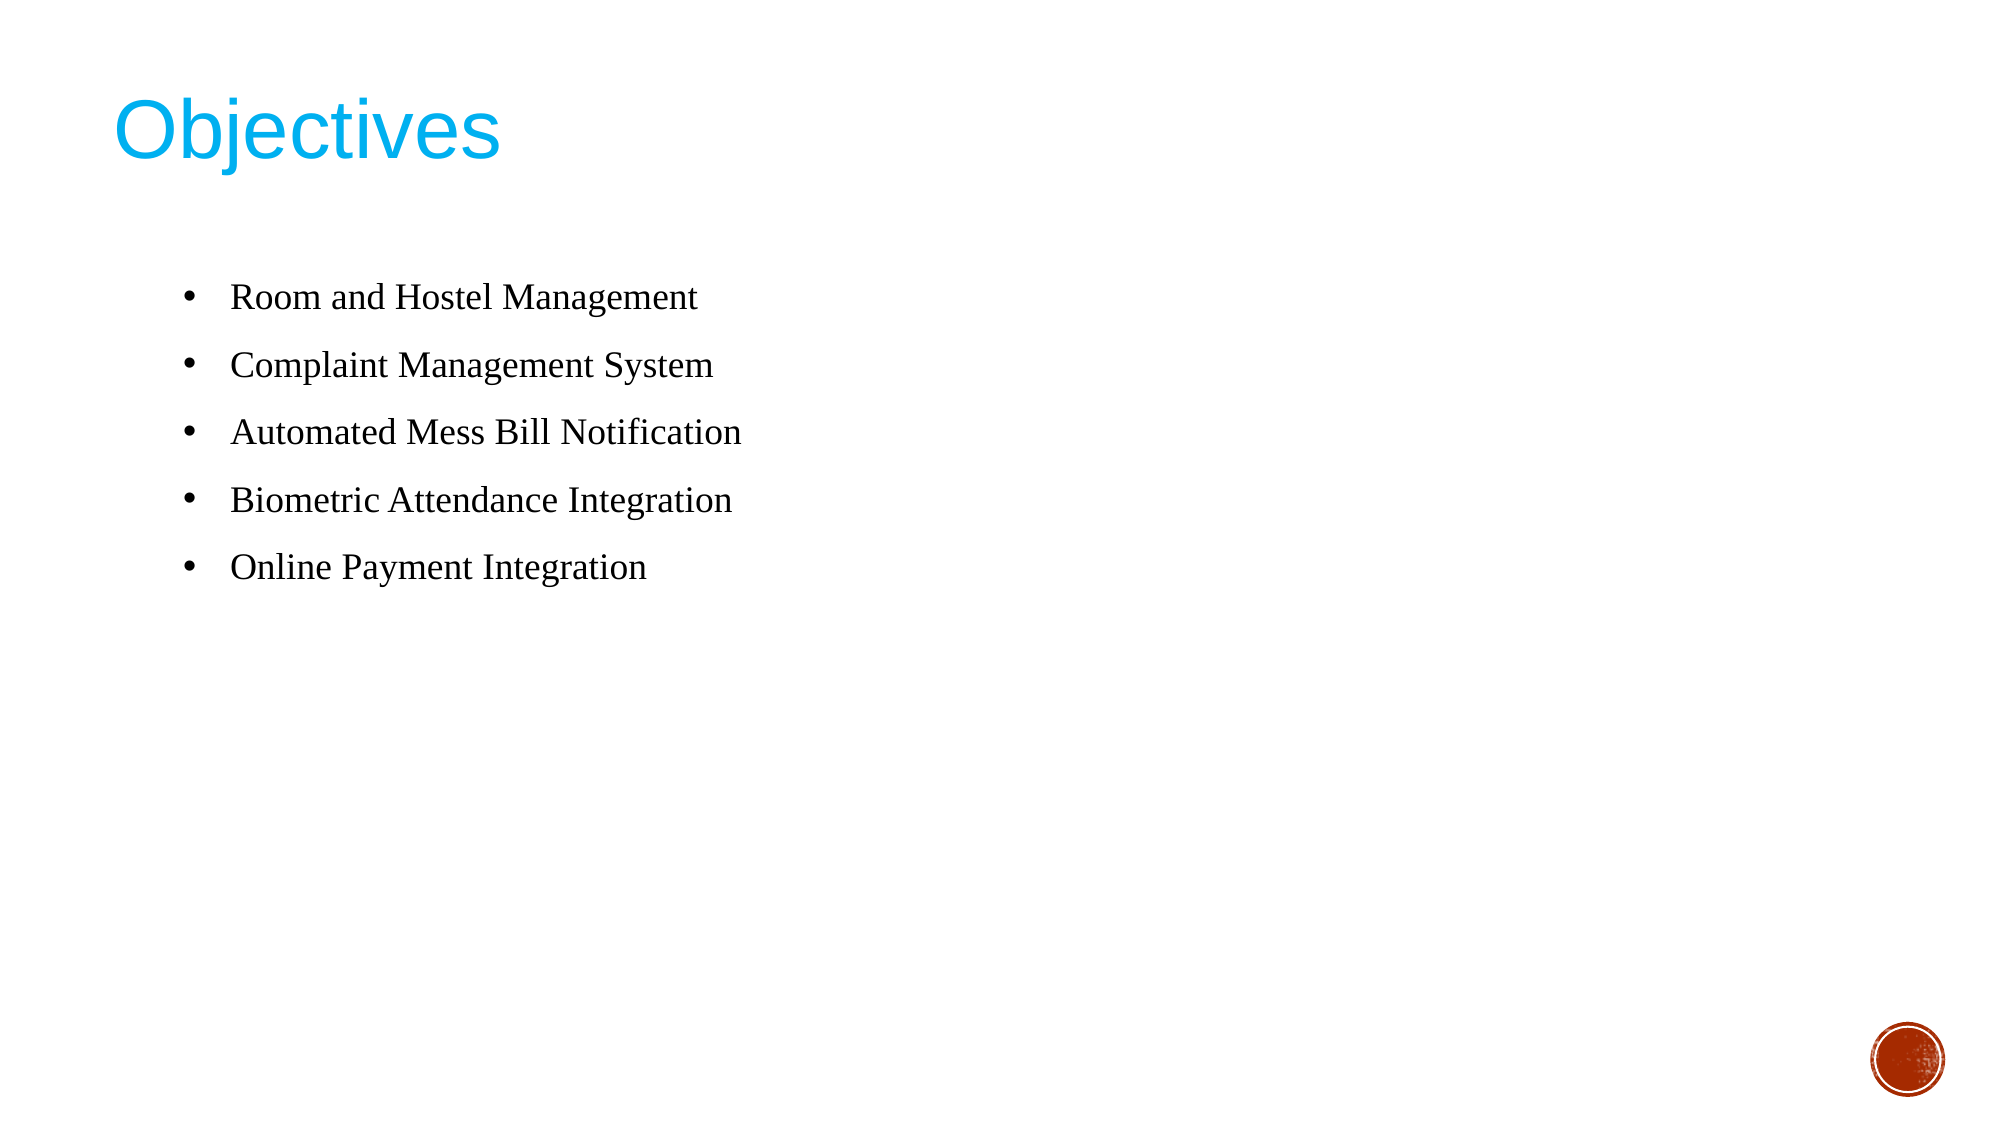

Objectives
Room and Hostel Management
Complaint Management System
Automated Mess Bill Notification
Biometric Attendance Integration
Online Payment Integration